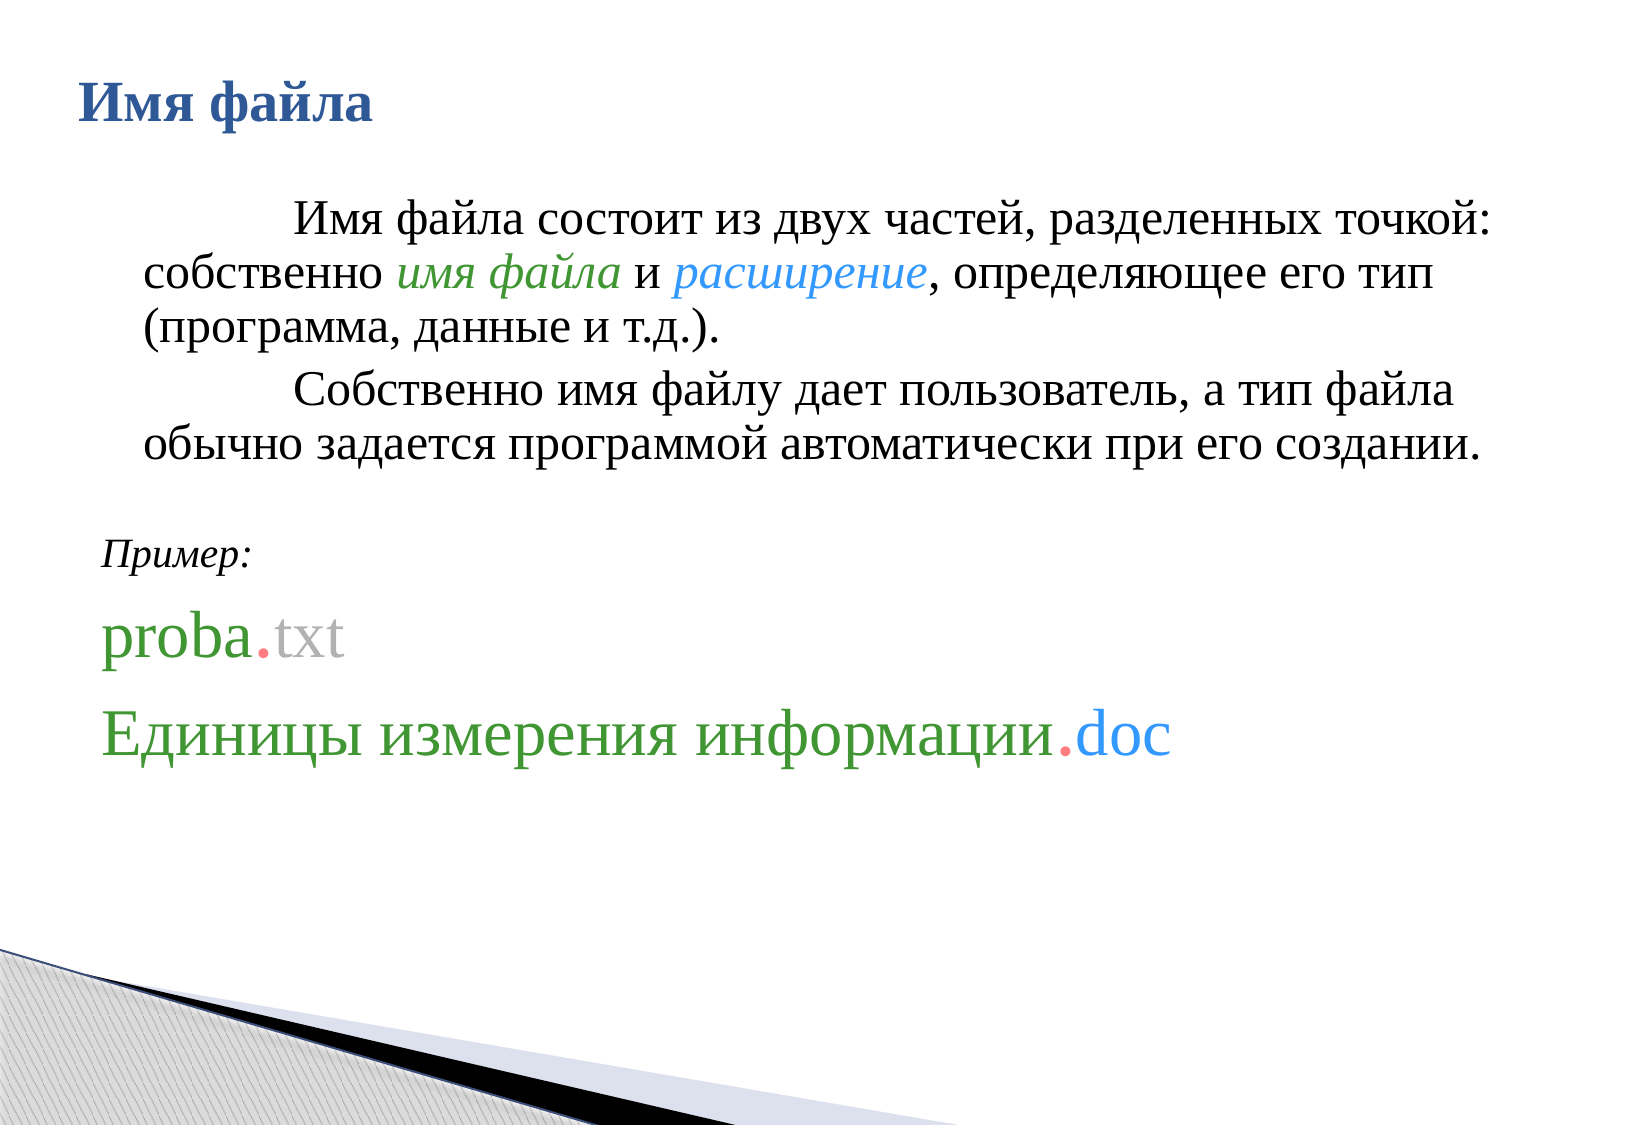

# Имя файла
		Имя файла состоит из двух частей, разделенных точкой: собственно имя файла и расширение, определяющее его тип (программа, данные и т.д.).
		Собственно имя файлу дает пользователь, а тип файла обычно задается программой автоматически при его создании.

Пример:
proba.txt
Единицы измерения информации.doc